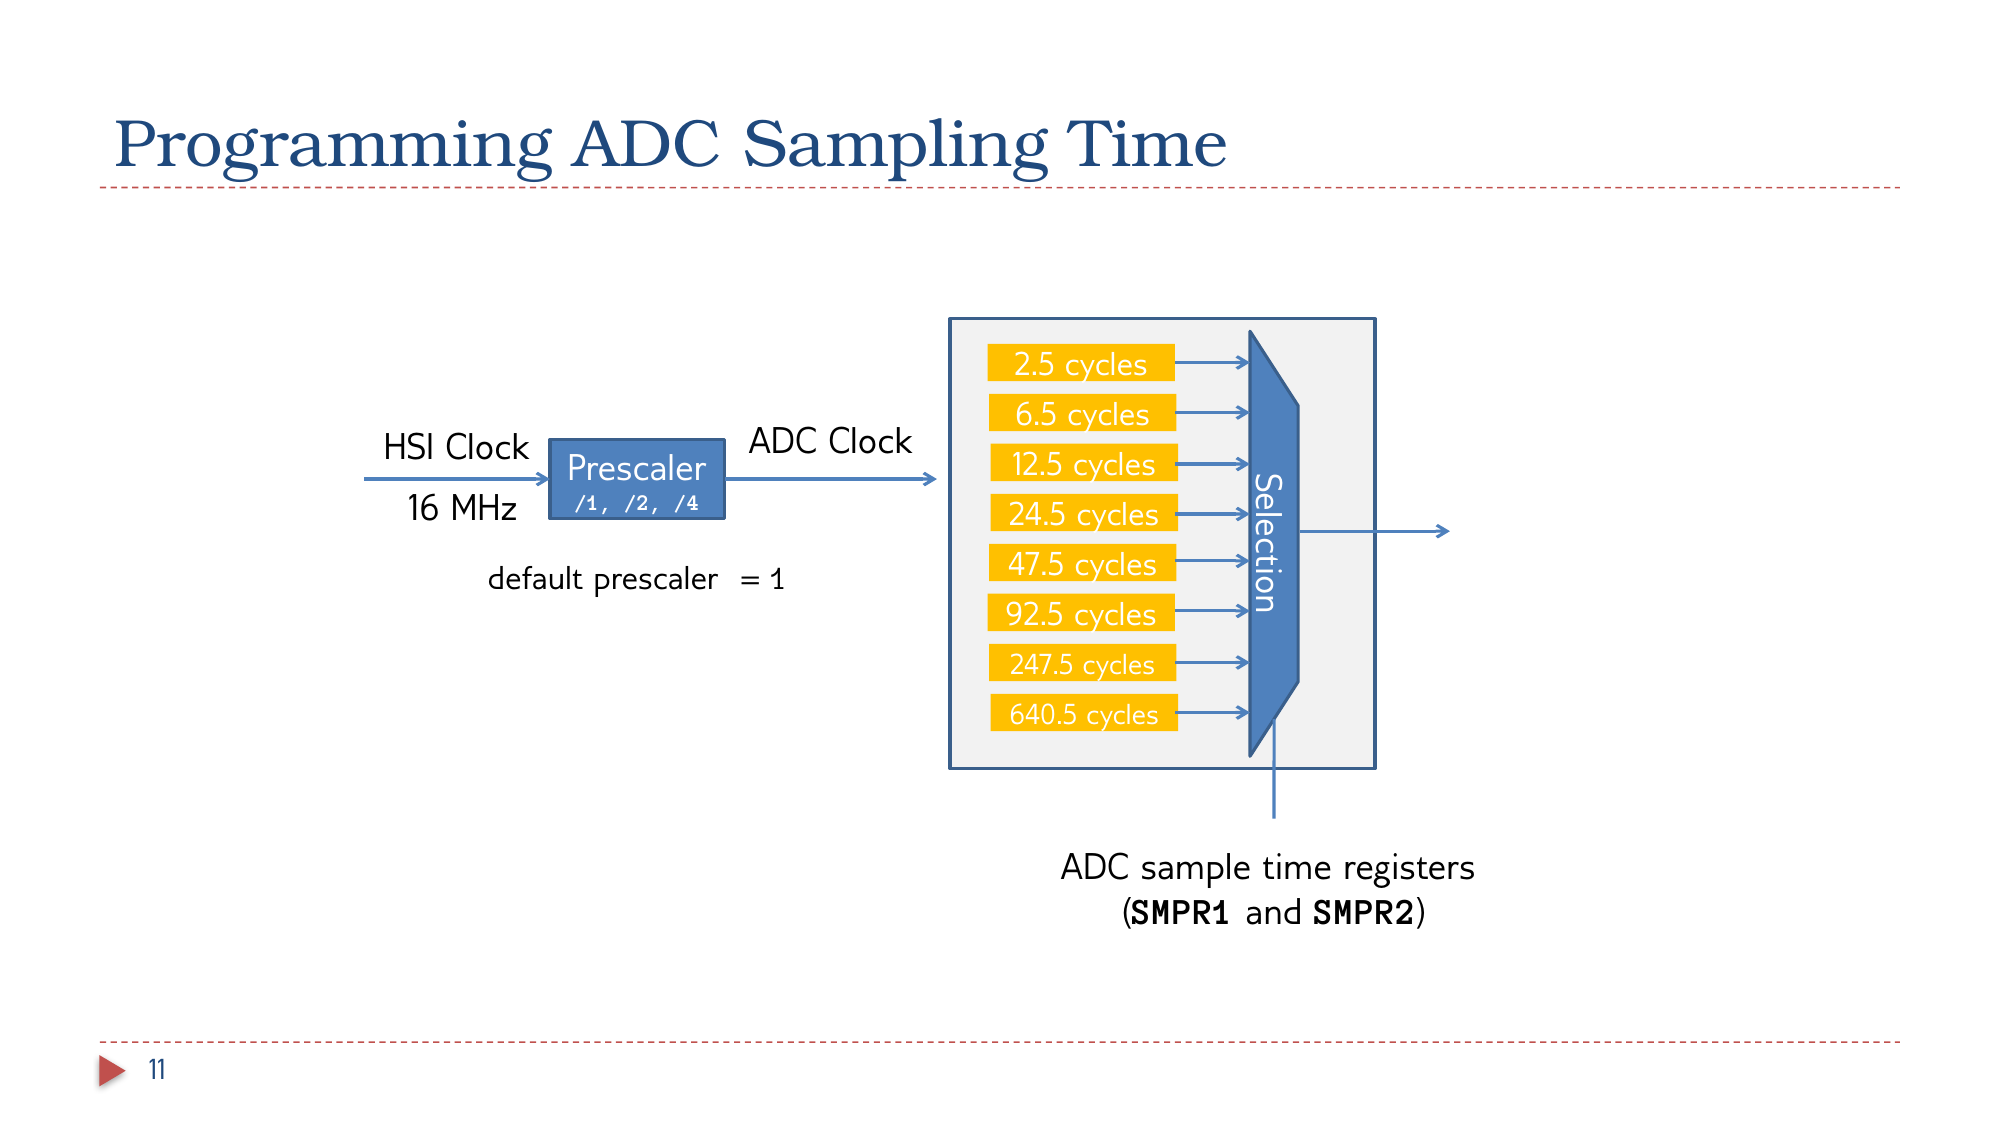

# Programming ADC Sampling Time

2.5 cycles
6.5 cycles
ADC Clock
HSI Clock
Prescaler
/1, /2, /4
12.5 cycles
16 MHz
24.5 cycles
Selection
47.5 cycles
default prescaler  = 1
92.5 cycles
247.5 cycles
640.5 cycles
ADC sample time registers
(SMPR1 and SMPR2)
11